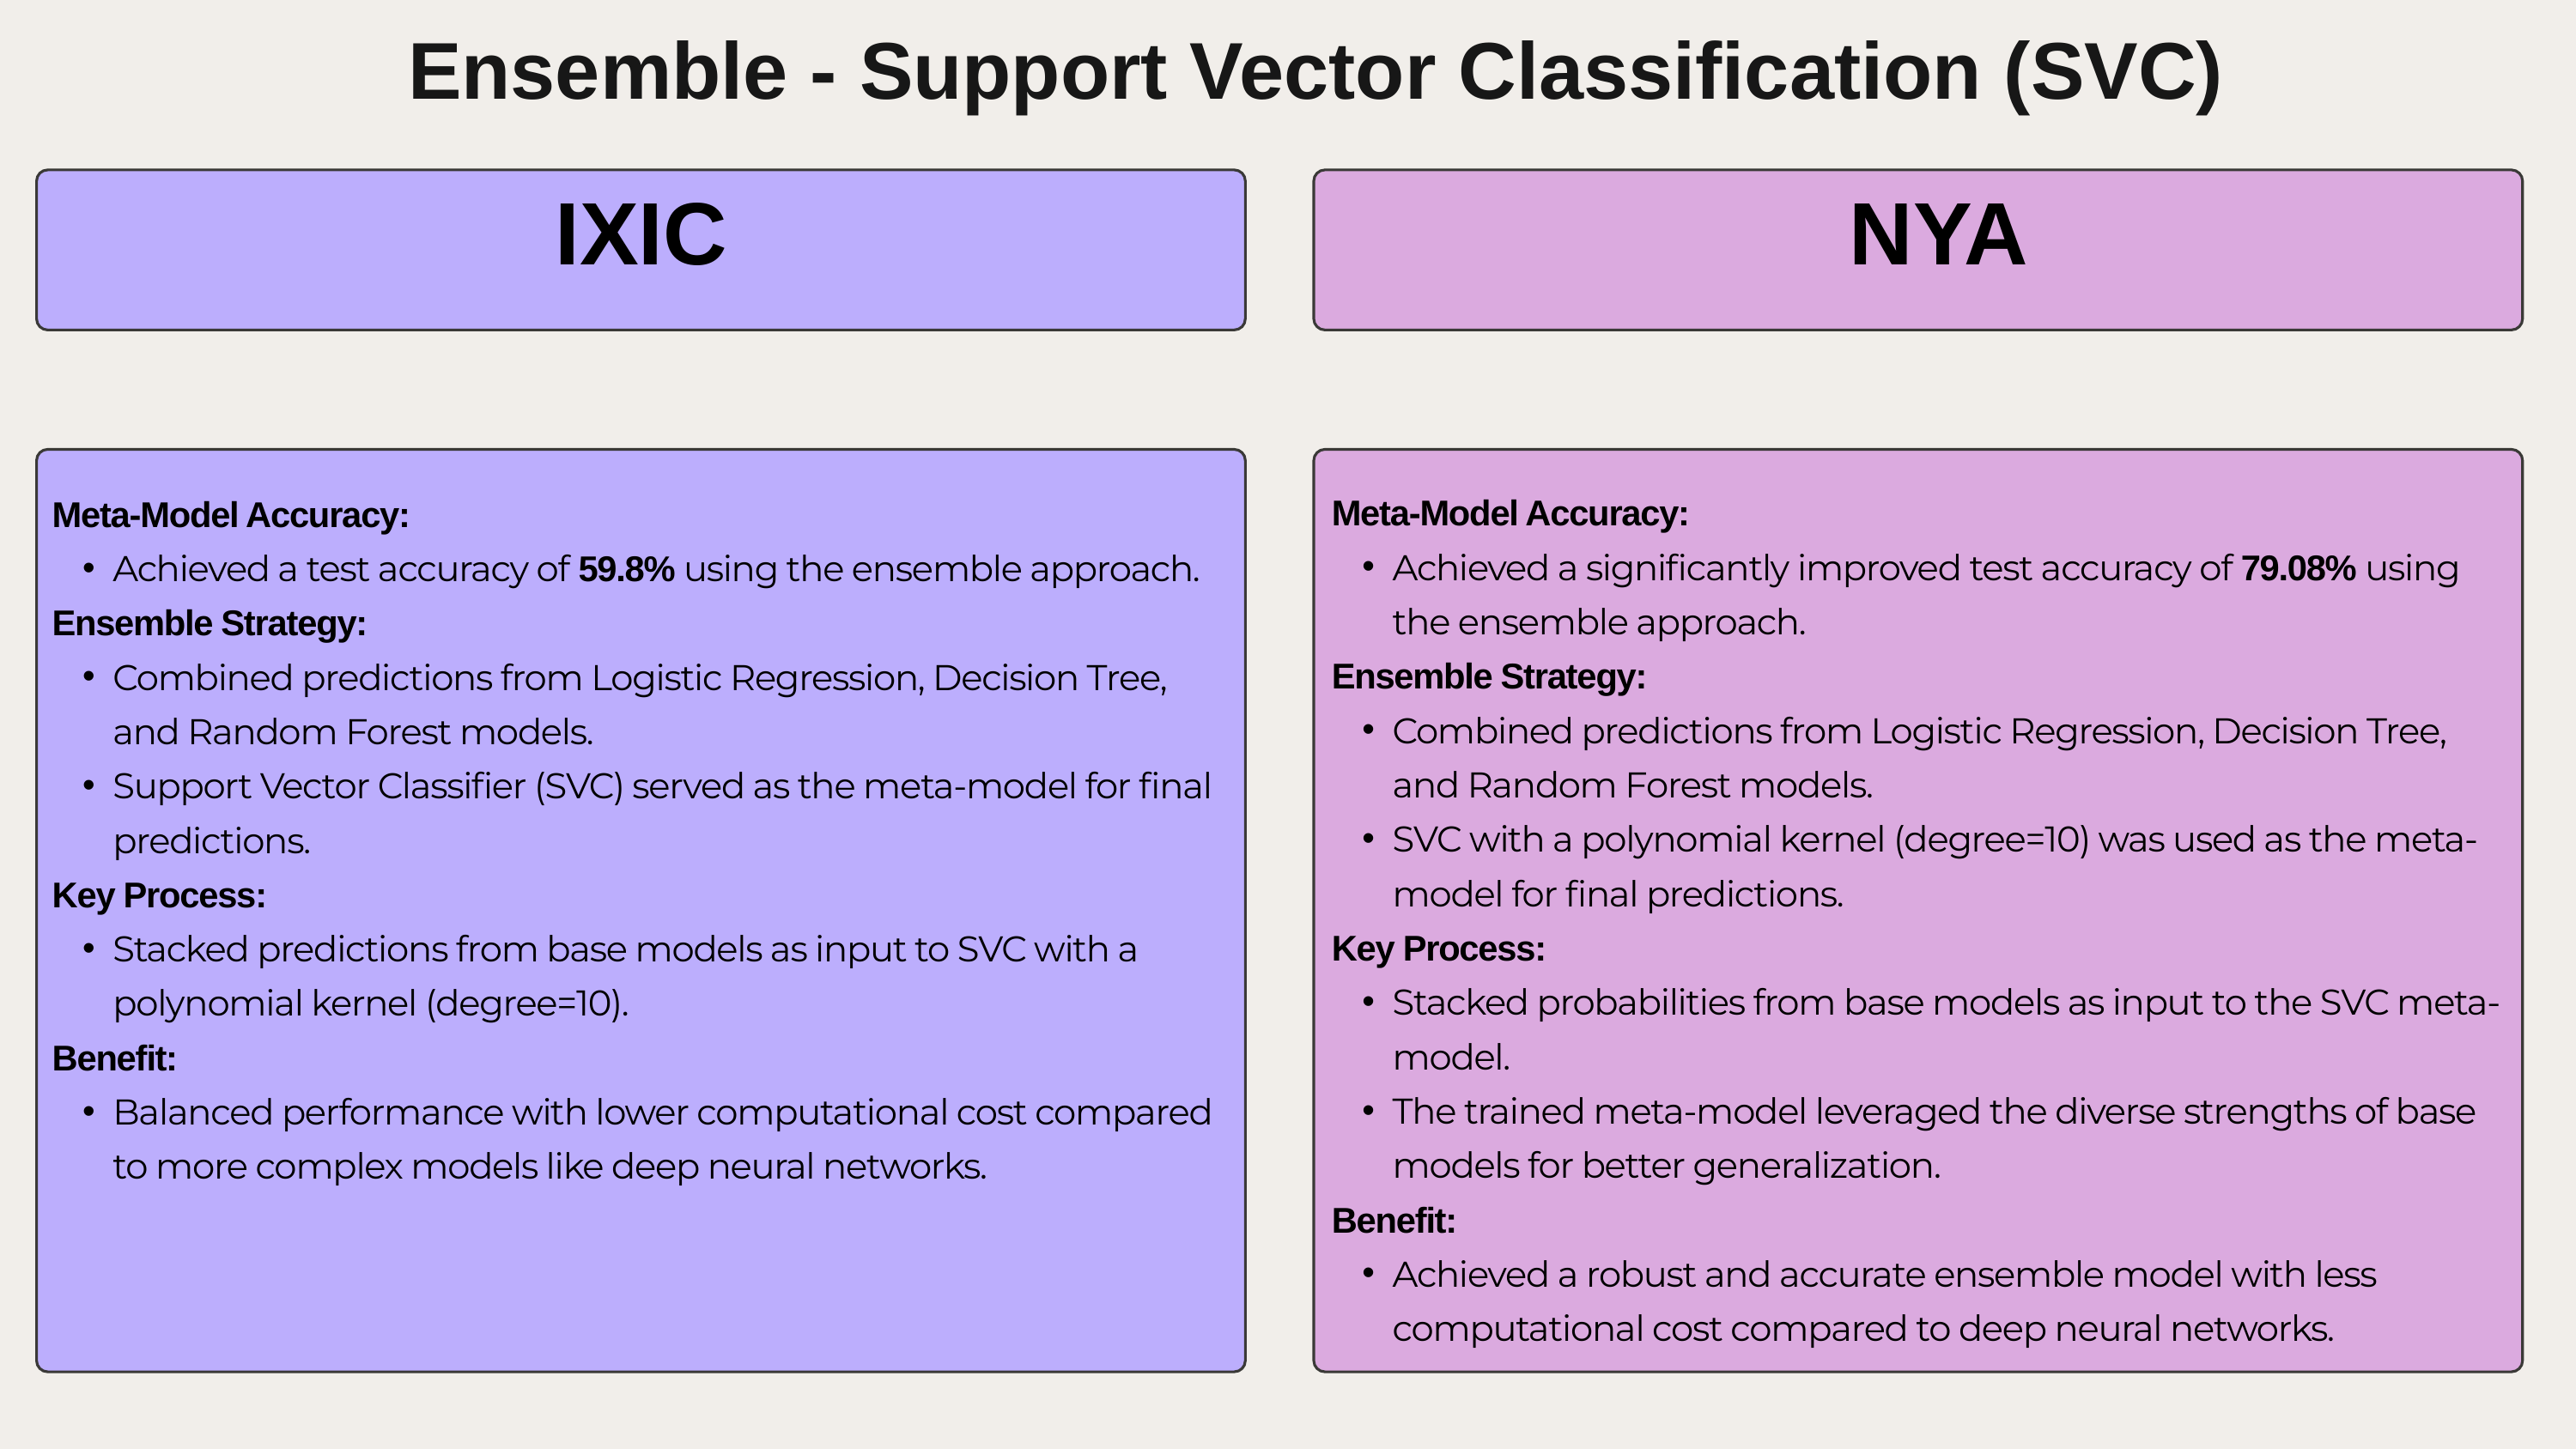

Ensemble - Support Vector Classification (SVC)

IXIC
NYA

Meta-Model Accuracy:
Achieved a significantly improved test accuracy of 79.08% using the ensemble approach.
Ensemble Strategy:
Combined predictions from Logistic Regression, Decision Tree, and Random Forest models.
SVC with a polynomial kernel (degree=10) was used as the meta-model for final predictions.
Key Process:
Stacked probabilities from base models as input to the SVC meta-model.
The trained meta-model leveraged the diverse strengths of base models for better generalization.
Benefit:
Achieved a robust and accurate ensemble model with less computational cost compared to deep neural networks.
Meta-Model Accuracy:
Achieved a test accuracy of 59.8% using the ensemble approach.
Ensemble Strategy:
Combined predictions from Logistic Regression, Decision Tree, and Random Forest models.
Support Vector Classifier (SVC) served as the meta-model for final predictions.
Key Process:
Stacked predictions from base models as input to SVC with a polynomial kernel (degree=10).
Benefit:
Balanced performance with lower computational cost compared to more complex models like deep neural networks.